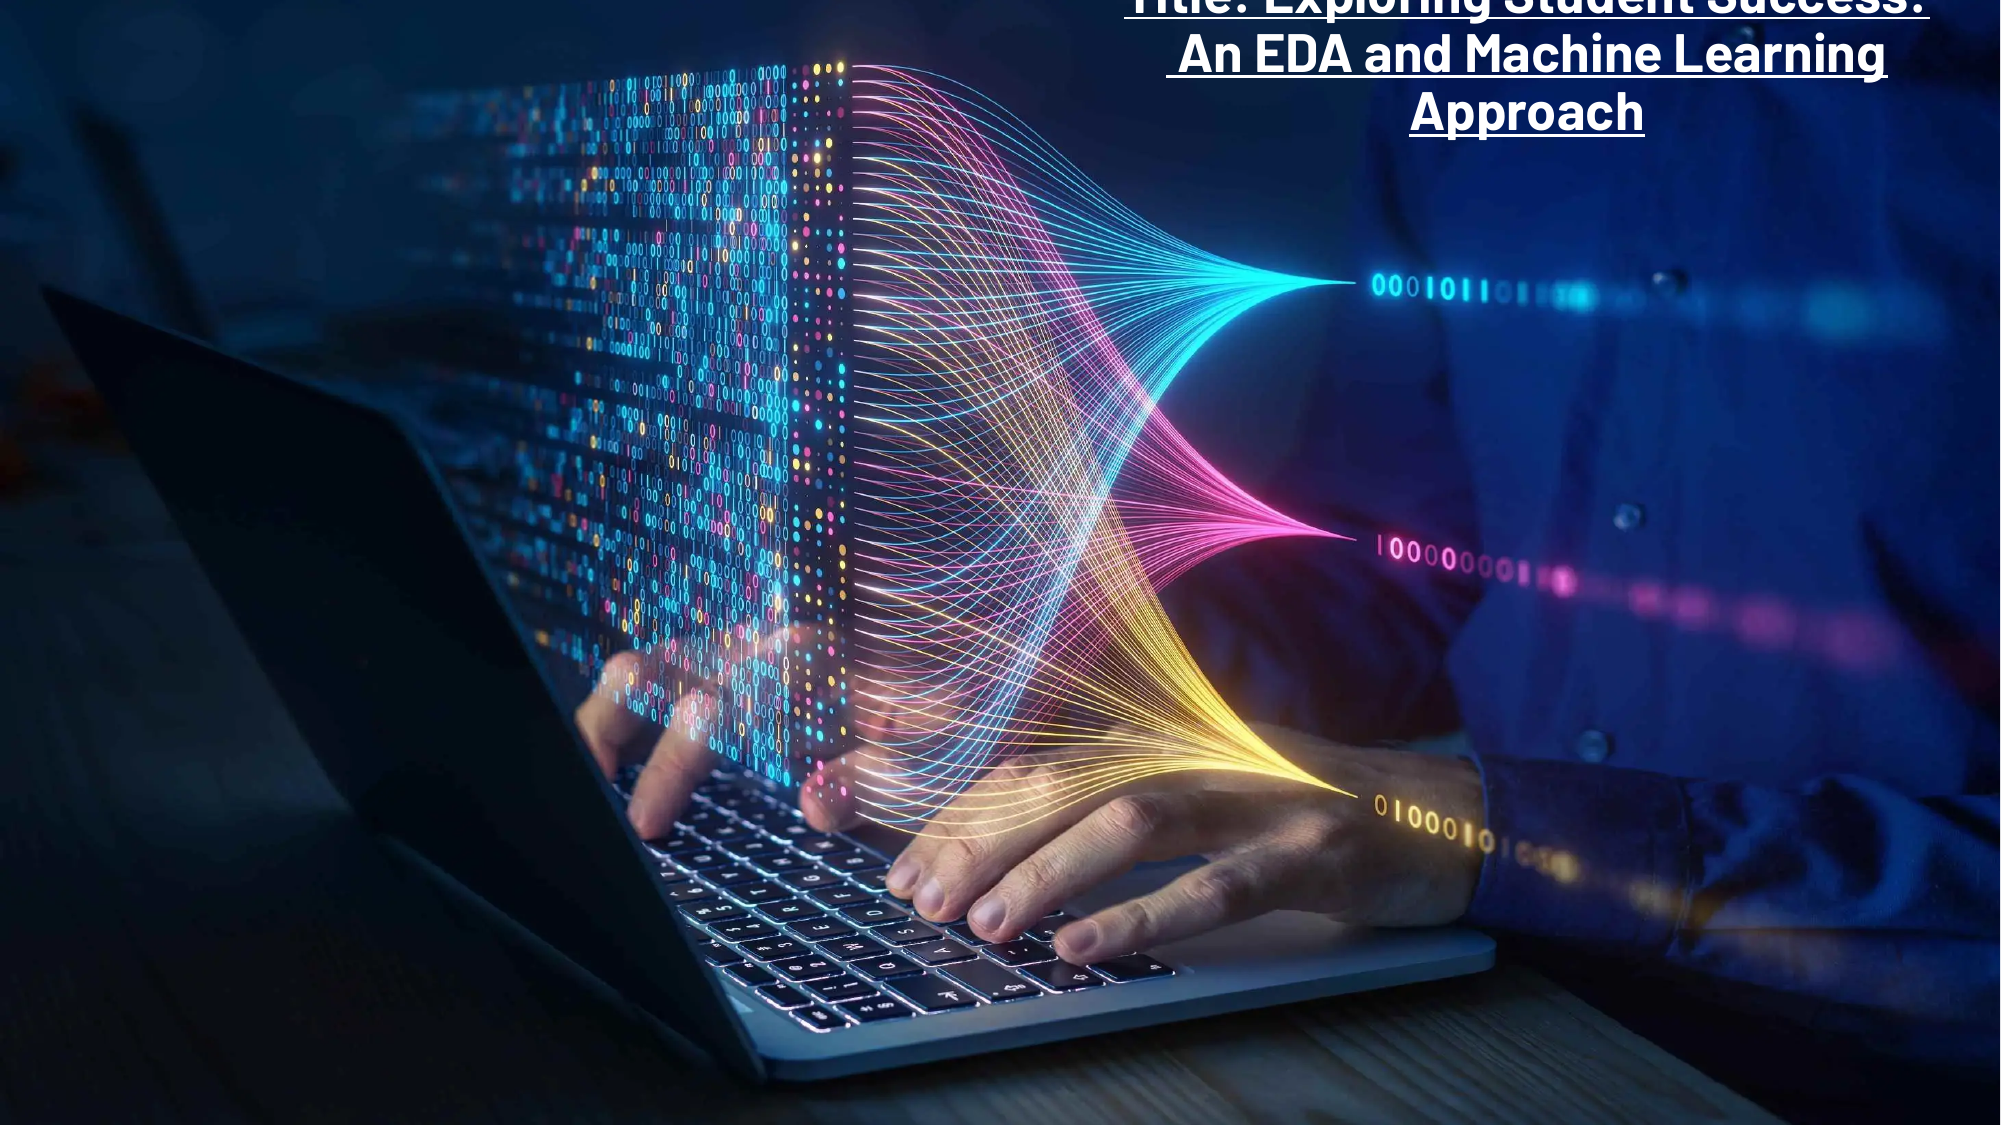

# Title: Exploring Student Success: An EDA and Machine Learning Approach